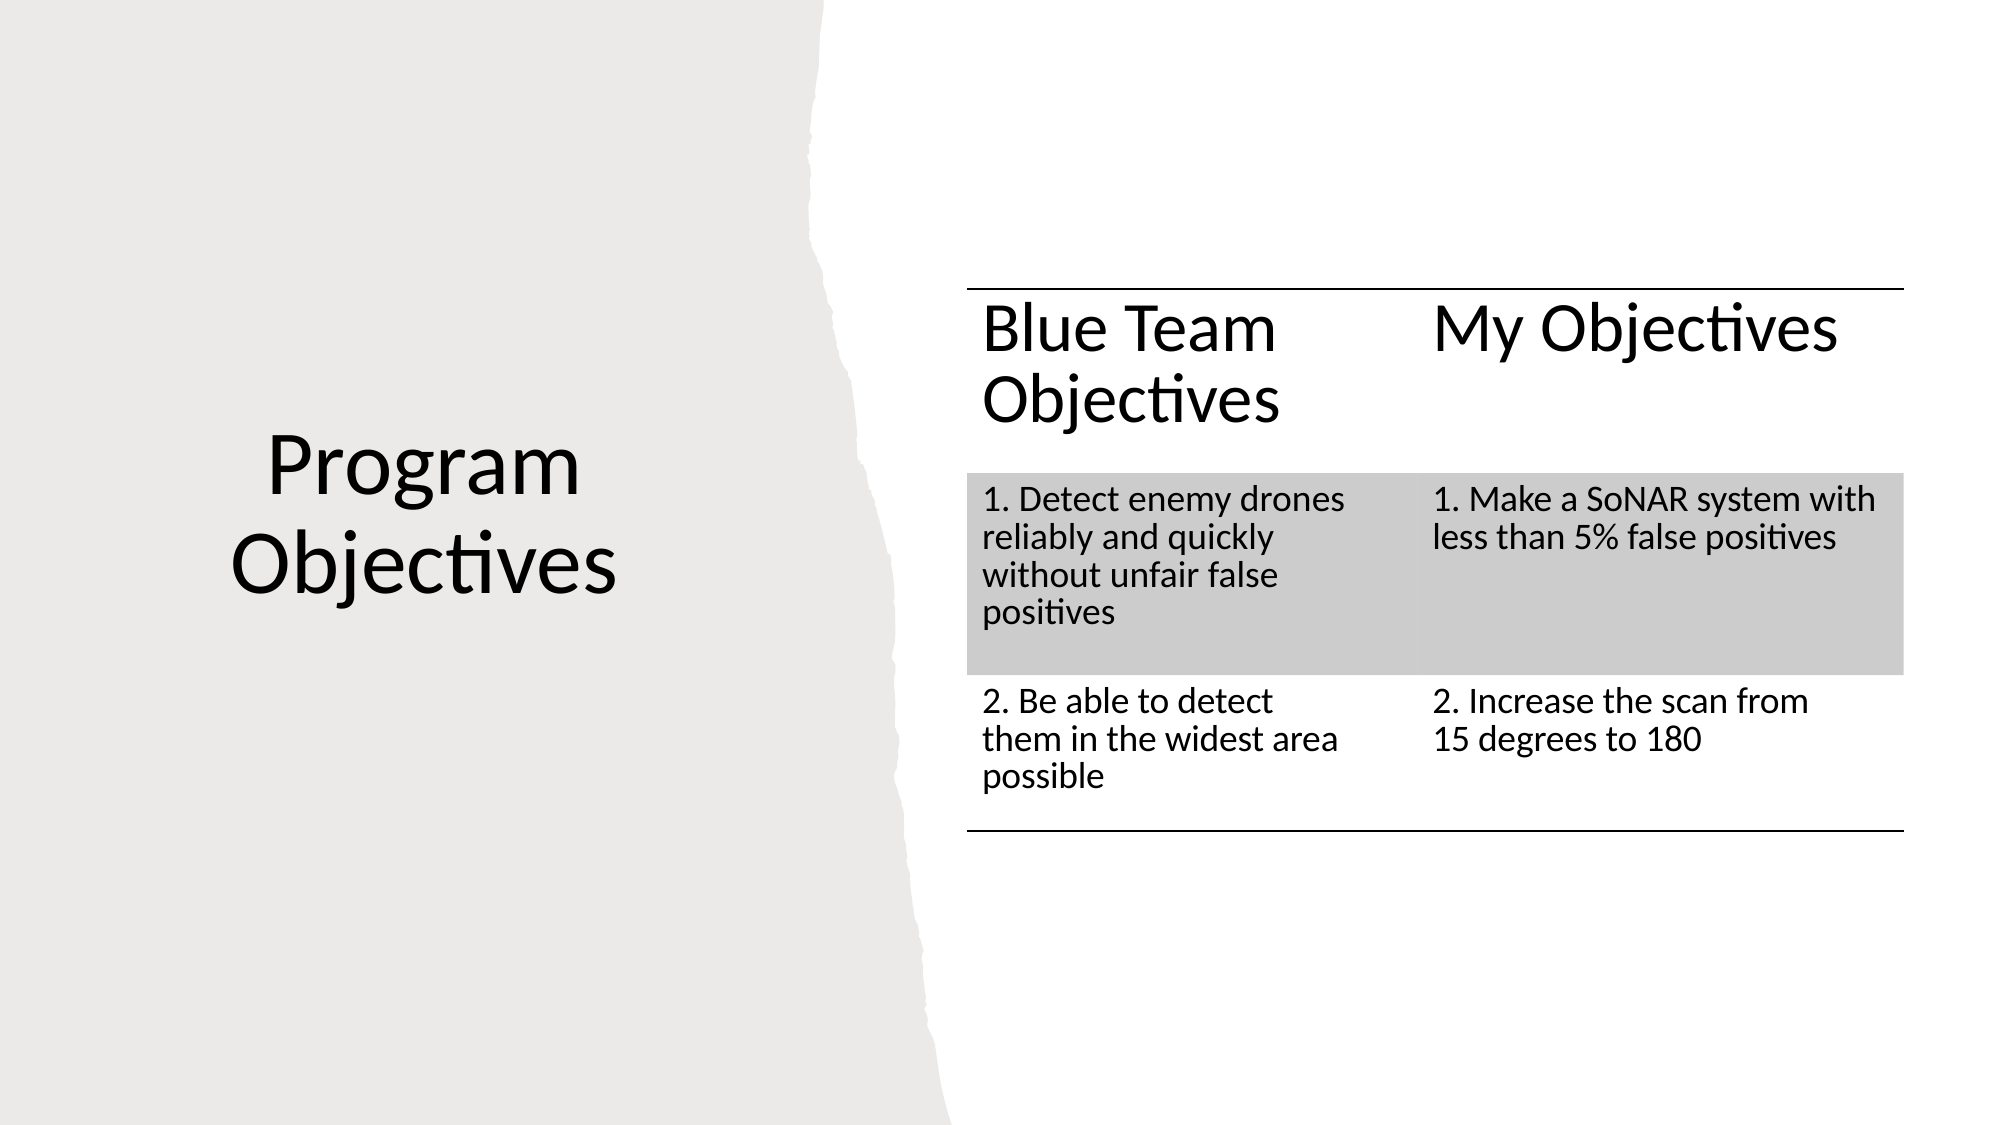

# Program Objectives
| Blue Team Objectives | My Objectives |
| --- | --- |
| 1. Detect enemy drones reliably and quickly without unfair false positives | 1. Make a SoNAR system with less than 5% false positives |
| 2. Be able to detect them in the widest area possible | 2. Increase the scan from 15 degrees to 180 |